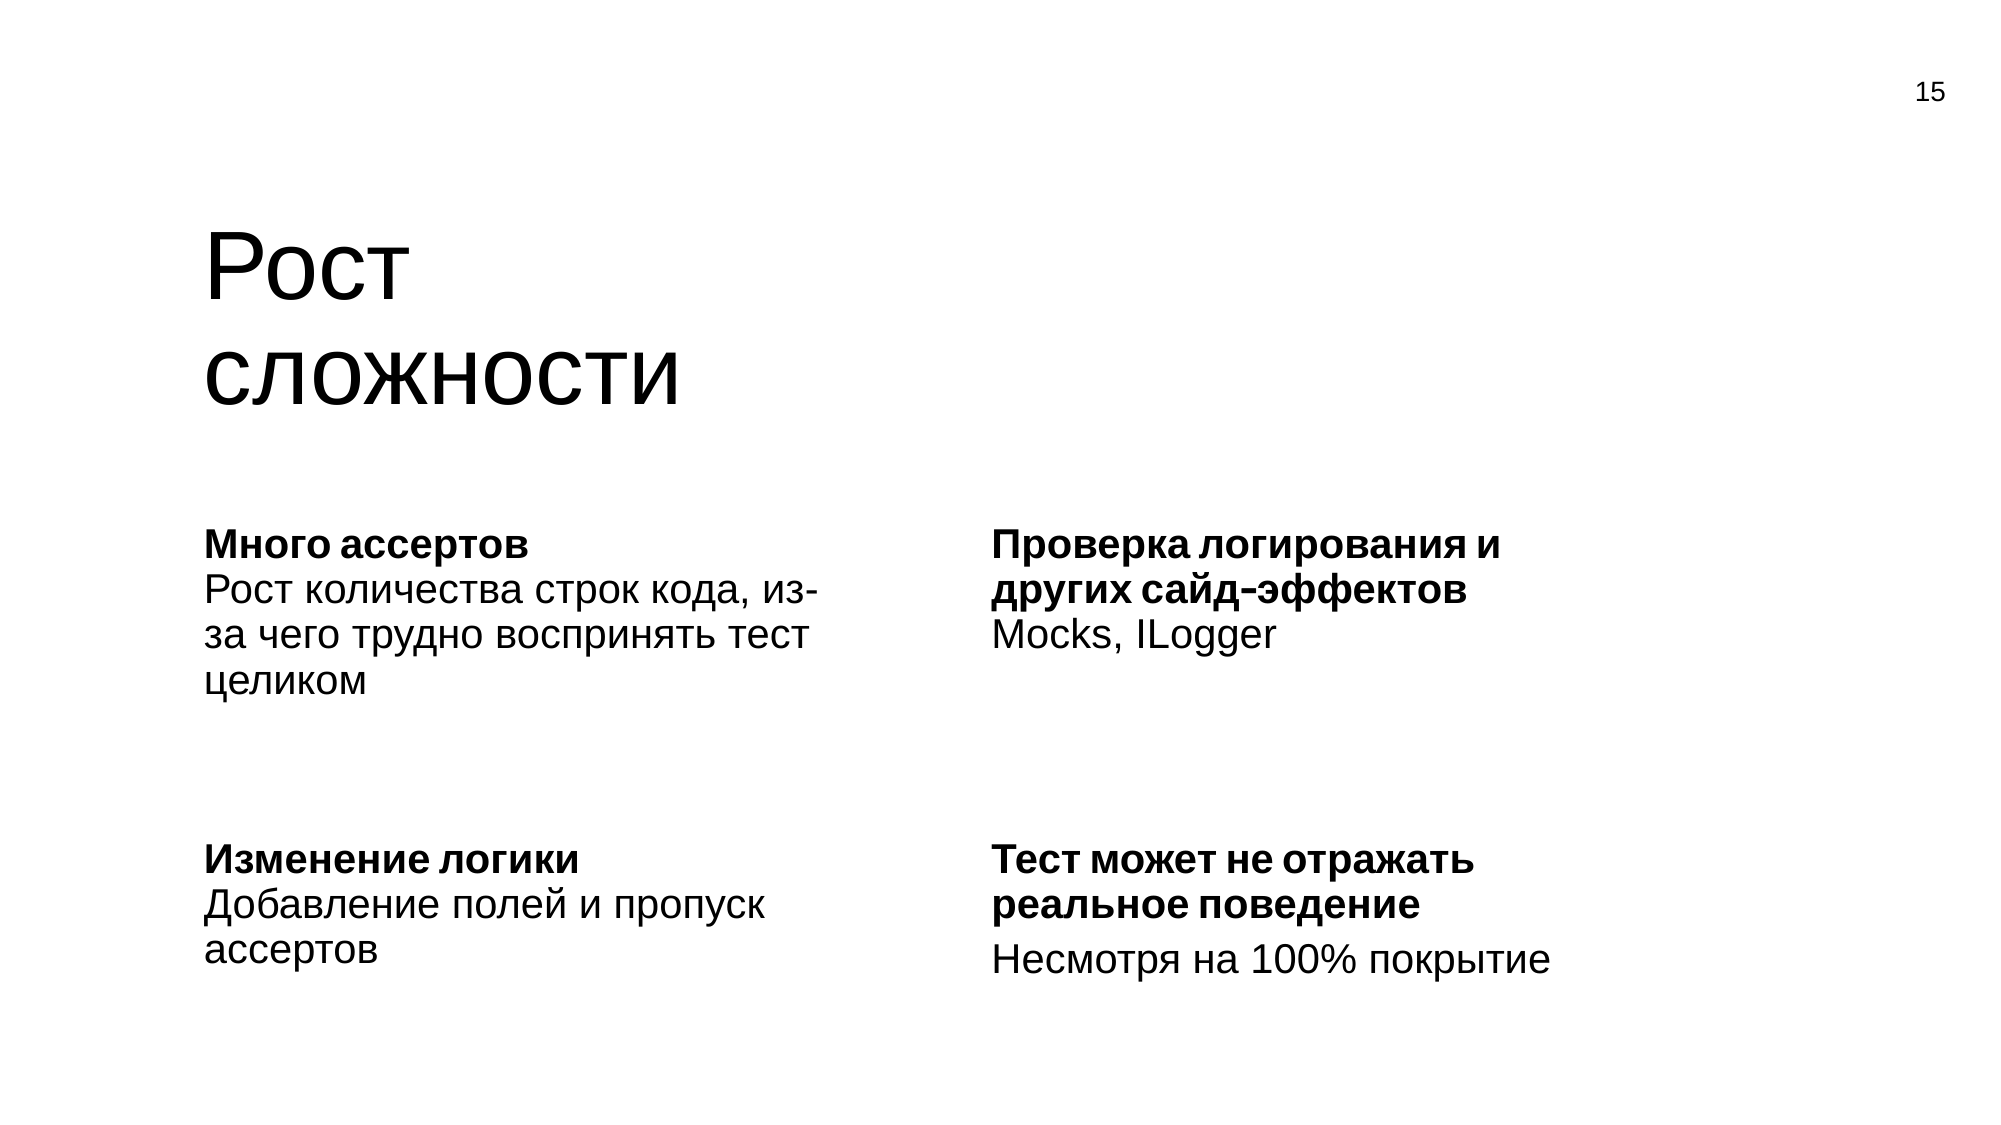

Рост сложности
Много ассертов
Рост количества строк кода, из-за чего трудно воспринять тест целиком
Проверка логирования и других сайд-эффектов
Mocks, ILogger
Изменение логики
Добавление полей и пропуск ассертов
Тест может не отражать реальное поведение
Несмотря на 100% покрытие